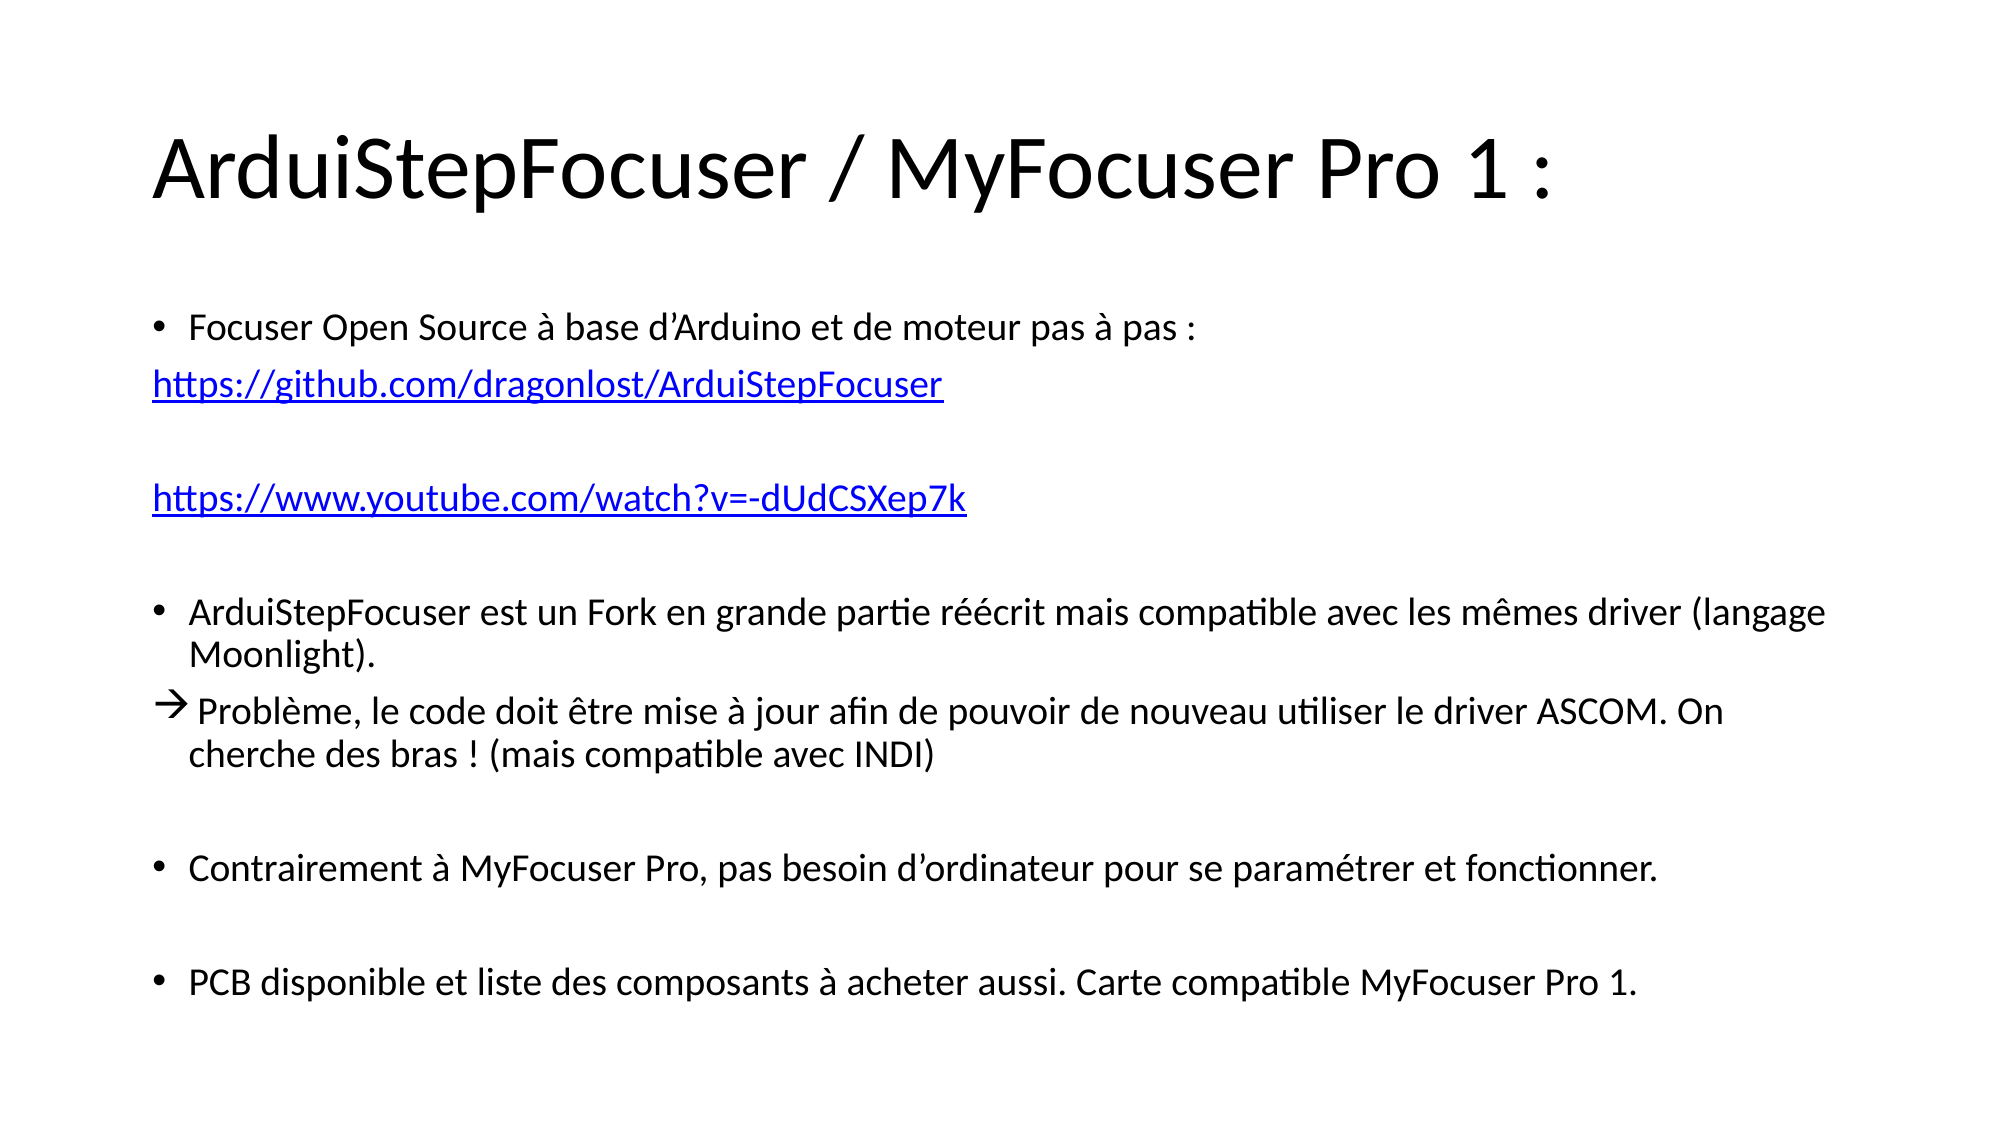

ArduiStepFocuser / MyFocuser Pro 1 :
Focuser Open Source à base d’Arduino et de moteur pas à pas :
https://github.com/dragonlost/ArduiStepFocuser

https://www.youtube.com/watch?v=-dUdCSXep7k

ArduiStepFocuser est un Fork en grande partie réécrit mais compatible avec les mêmes driver (langage Moonlight).
 Problème, le code doit être mise à jour afin de pouvoir de nouveau utiliser le driver ASCOM. On    cherche des bras ! (mais compatible avec INDI)

Contrairement à MyFocuser Pro, pas besoin d’ordinateur pour se paramétrer et fonctionner.

PCB disponible et liste des composants à acheter aussi. Carte compatible MyFocuser Pro 1.